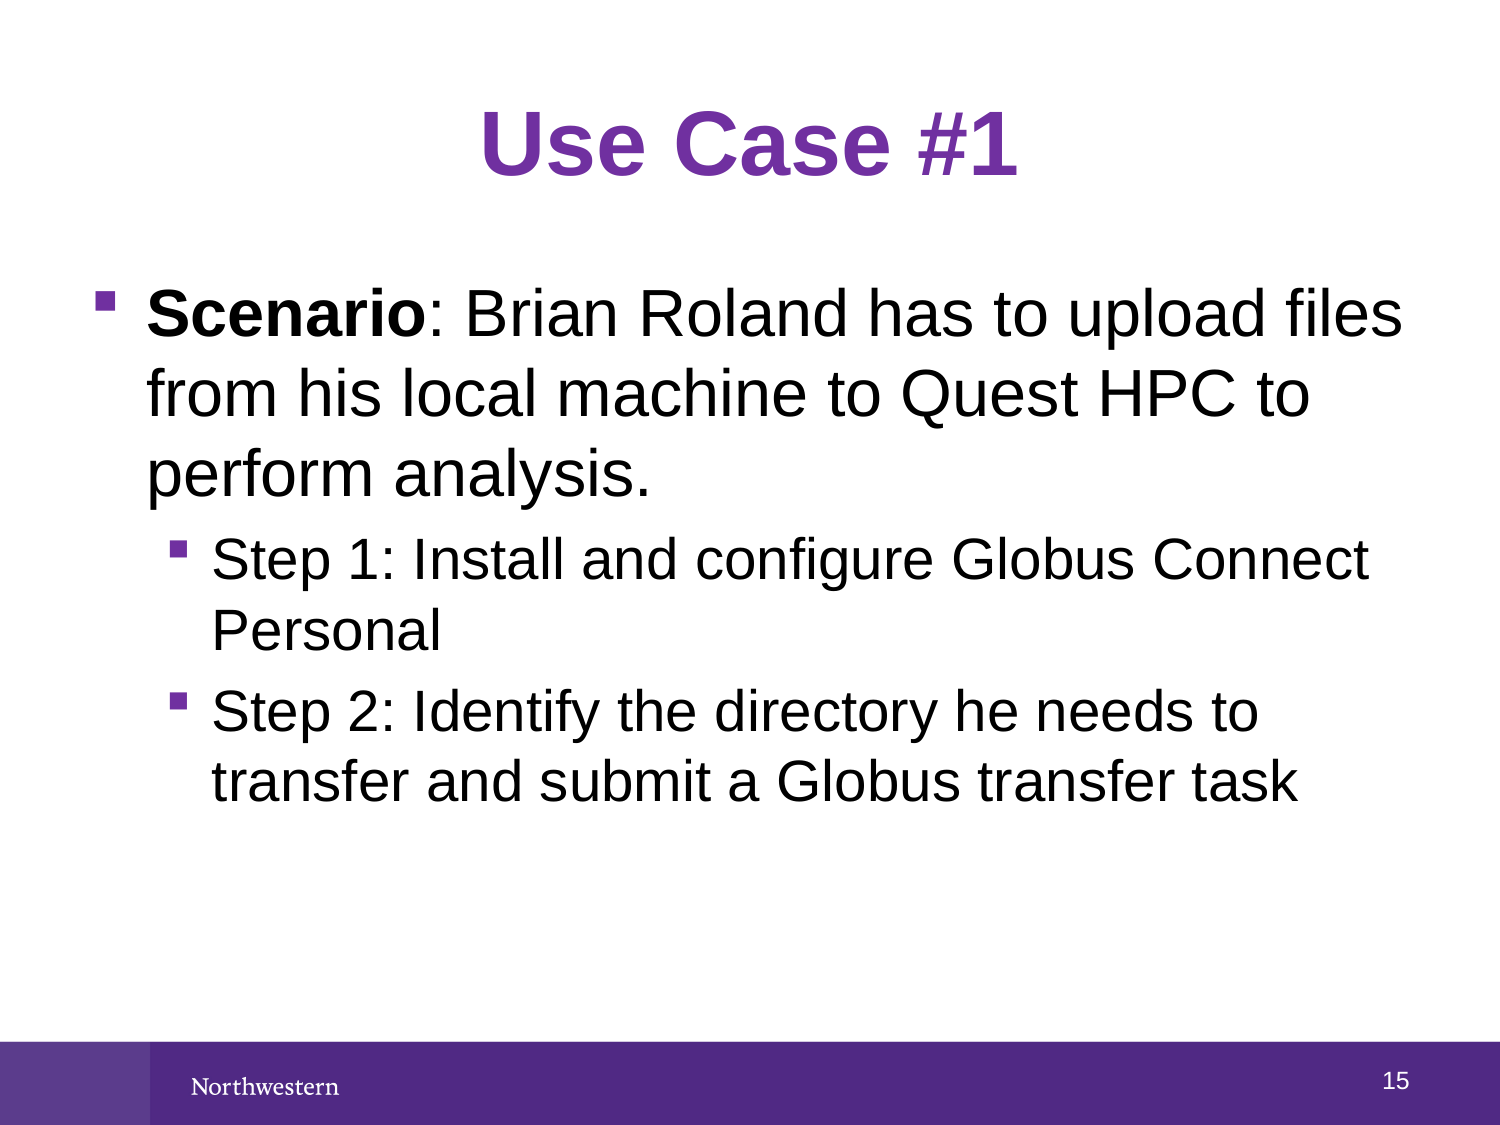

# Use Case #1
Scenario: Brian Roland has to upload files from his local machine to Quest HPC to perform analysis.
Step 1: Install and configure Globus Connect Personal
Step 2: Identify the directory he needs to transfer and submit a Globus transfer task
15